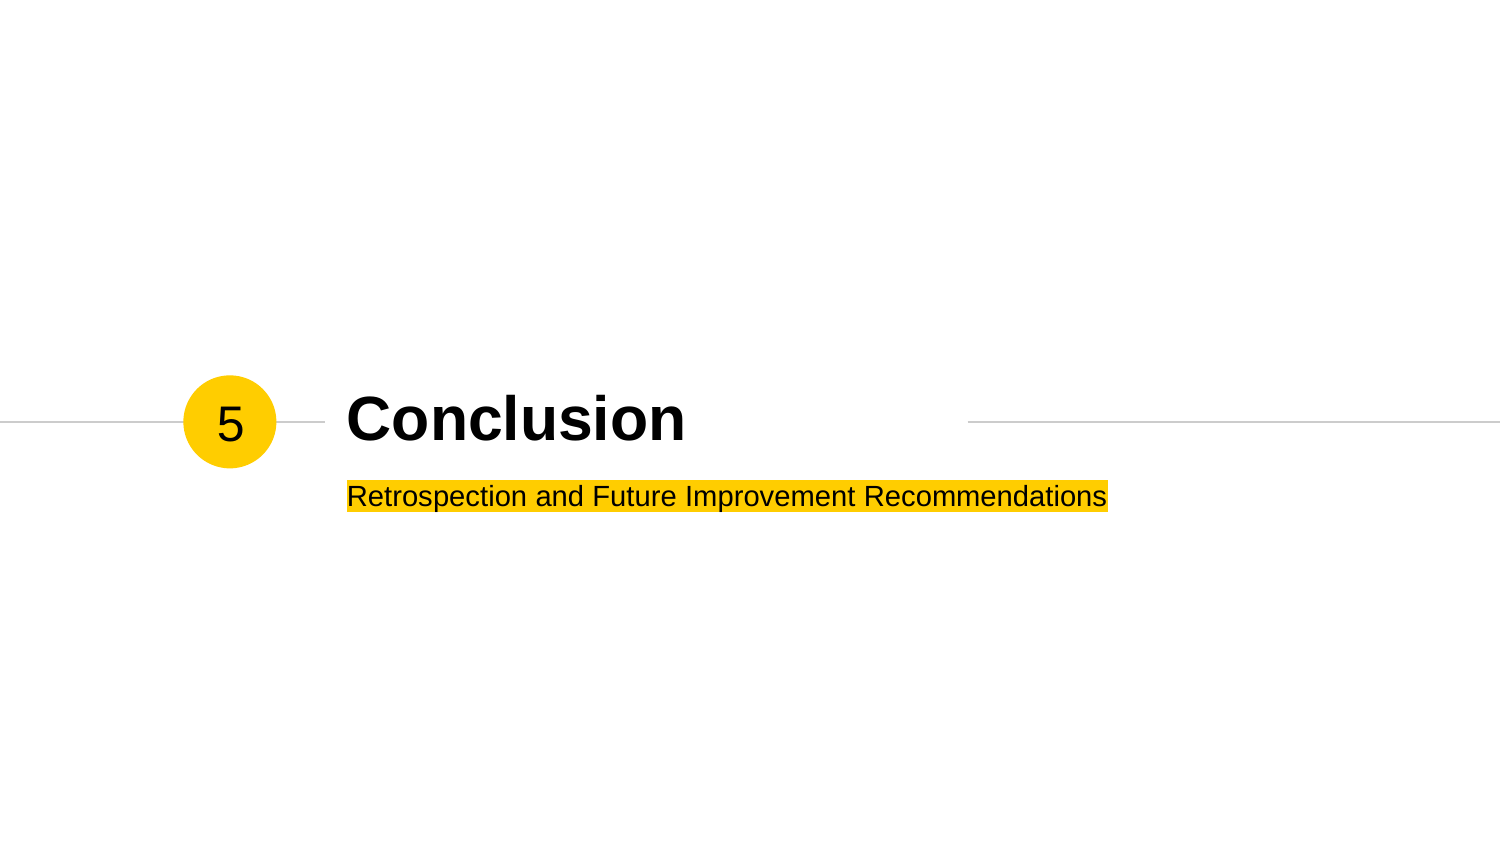

# Conclusion
5
Retrospection and Future Improvement Recommendations